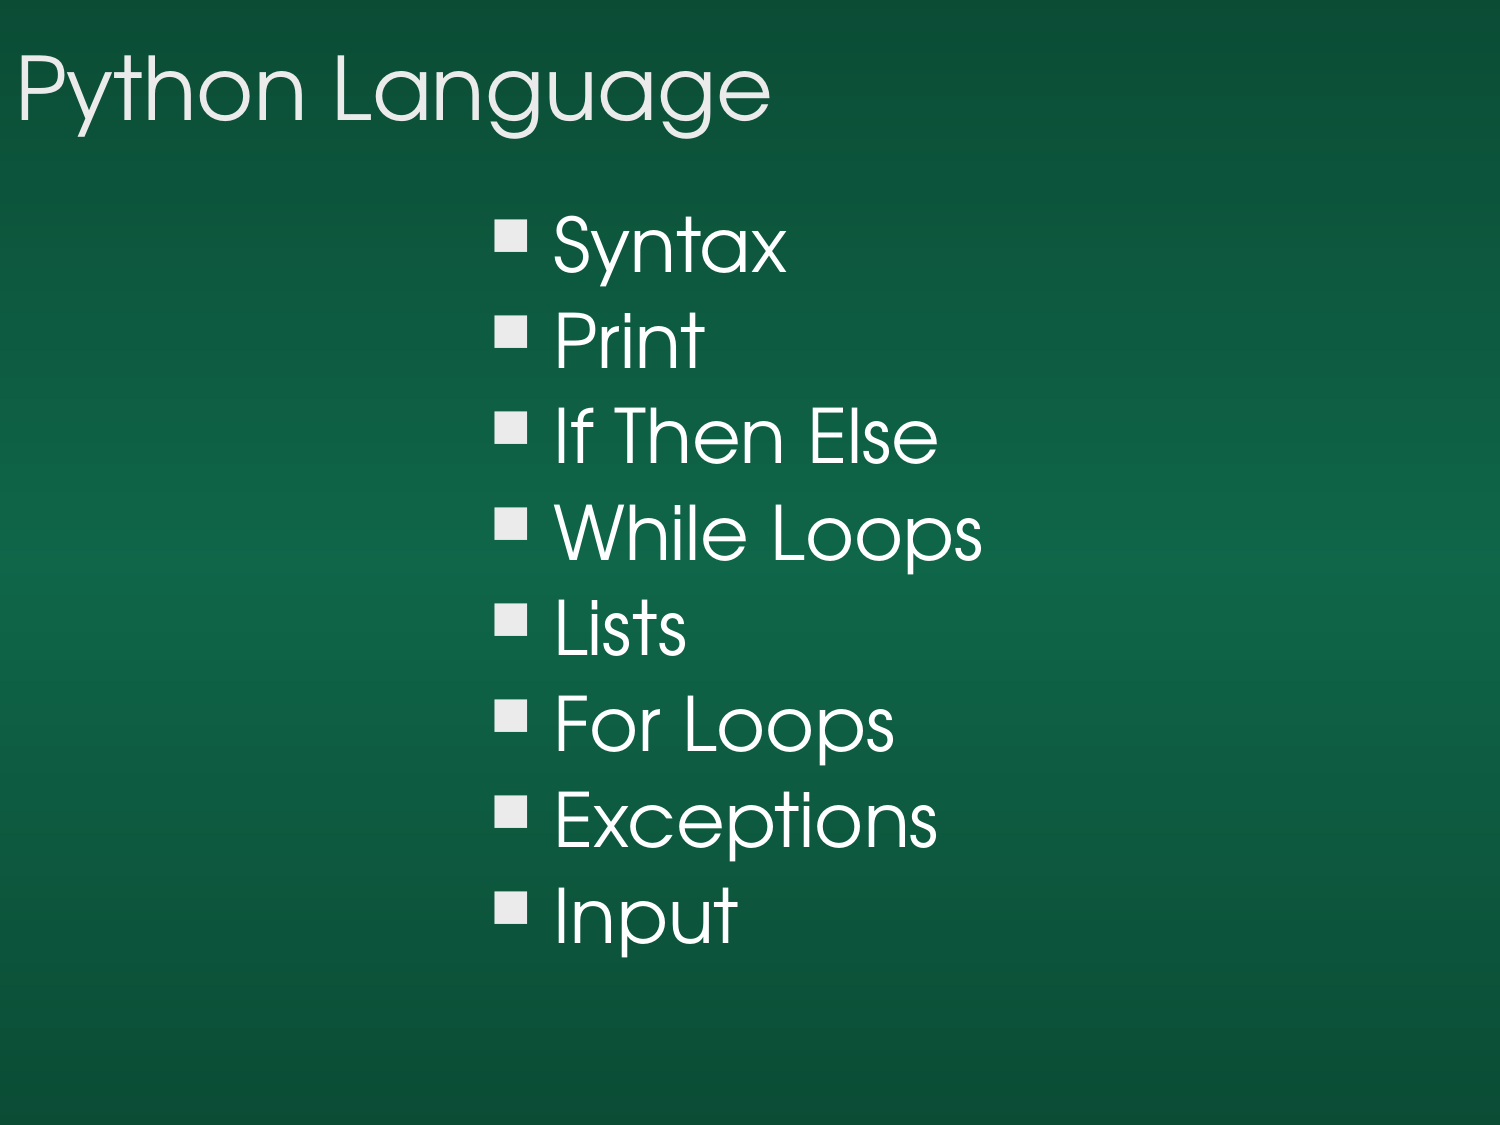

# Python Language
 Syntax
 Print
 If Then Else
 While Loops
 Lists
 For Loops
 Exceptions
 Input